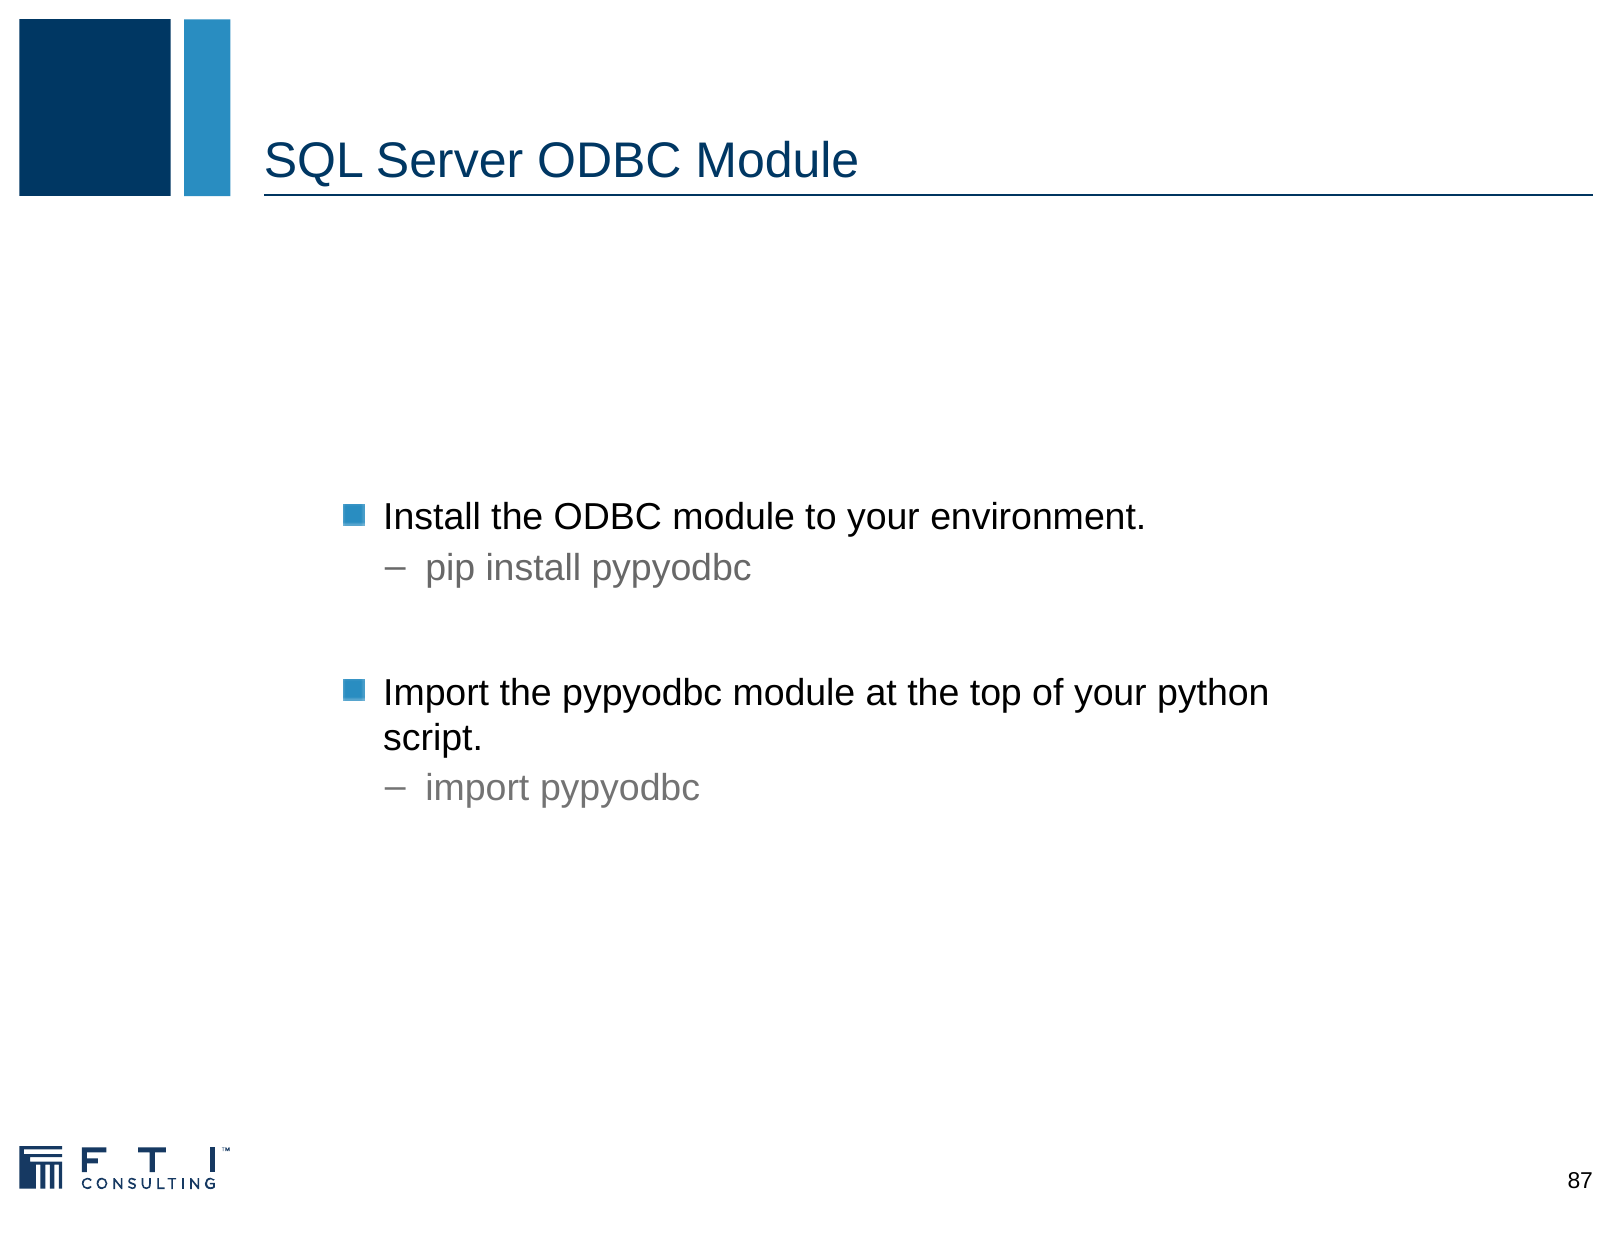

# SQL Server ODBC Module
Install the ODBC module to your environment.
pip install pypyodbc

Import the pypyodbc module at the top of your python script.
import pypyodbc
87